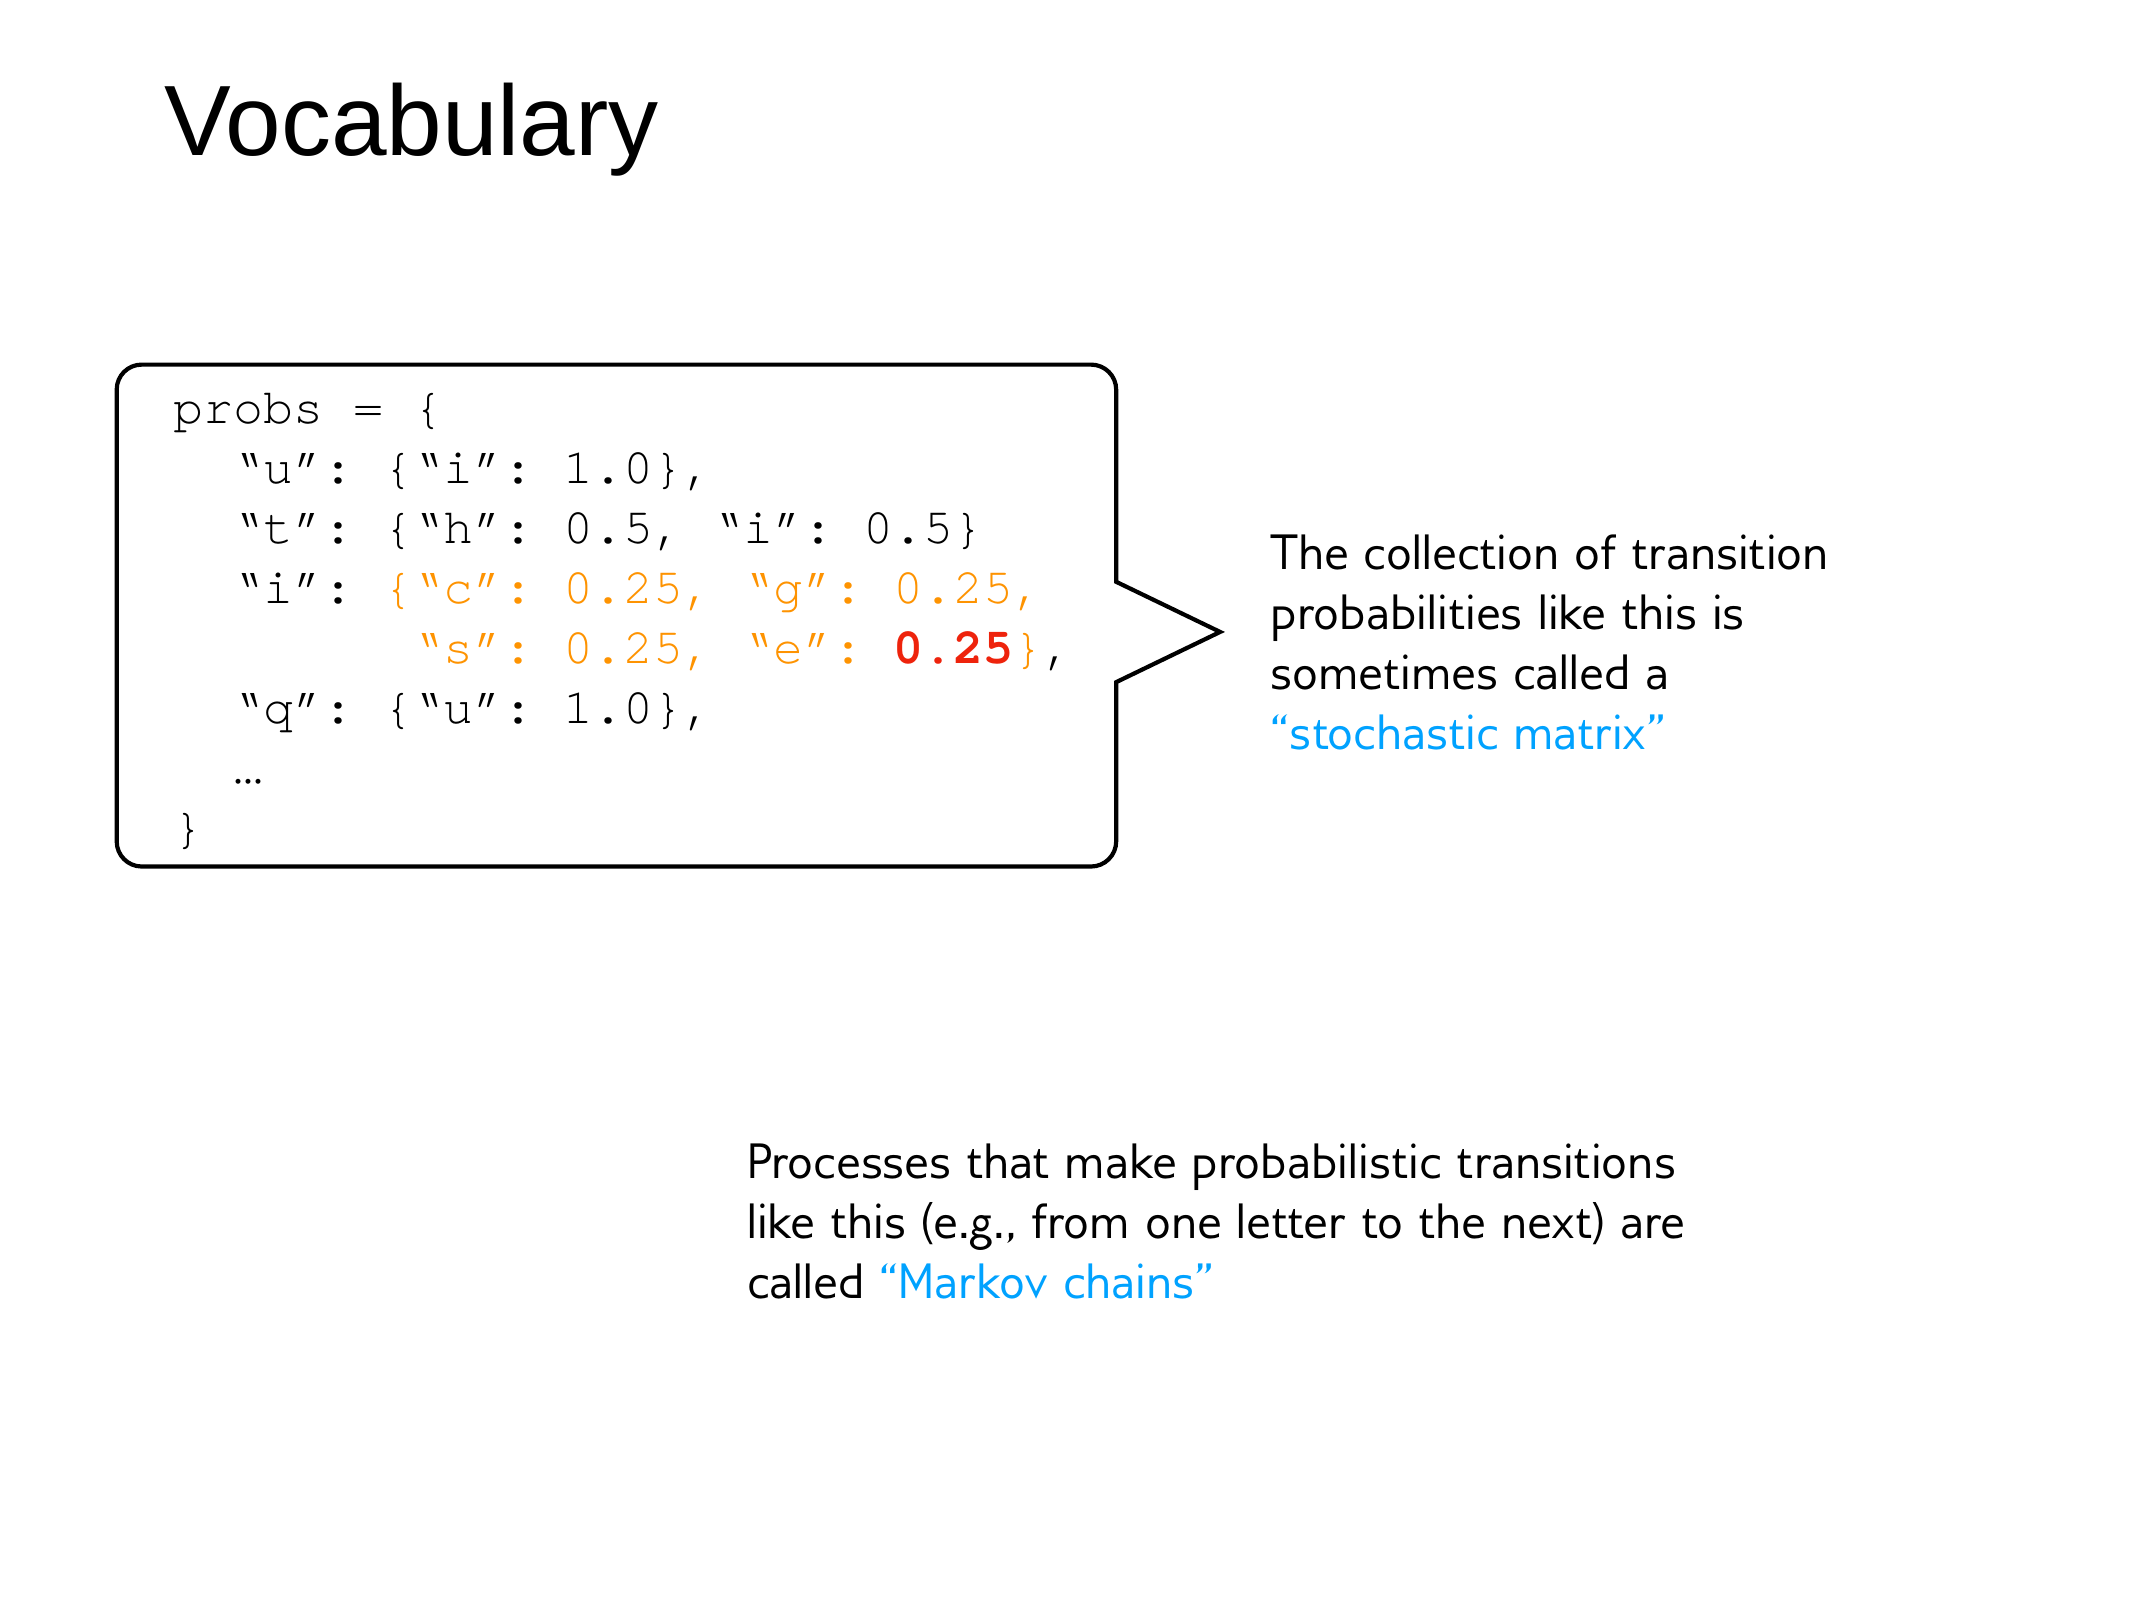

# Vocabulary

probs = {
  “u”: {“i”: 1.0},
  “t”: {“h”: 0.5, “i”: 0.5}
  “i”: {“c”: 0.25, “g”: 0.25,
        “s”: 0.25, “e”: 0.25},
  “q”: {“u”: 1.0},
  …
}
The collection of transition
probabilities like this is
sometimes called a
“stochastic matrix”
Processes that make probabilistic transitions
like this (e.g., from one letter to the next) are
called “Markov chains”